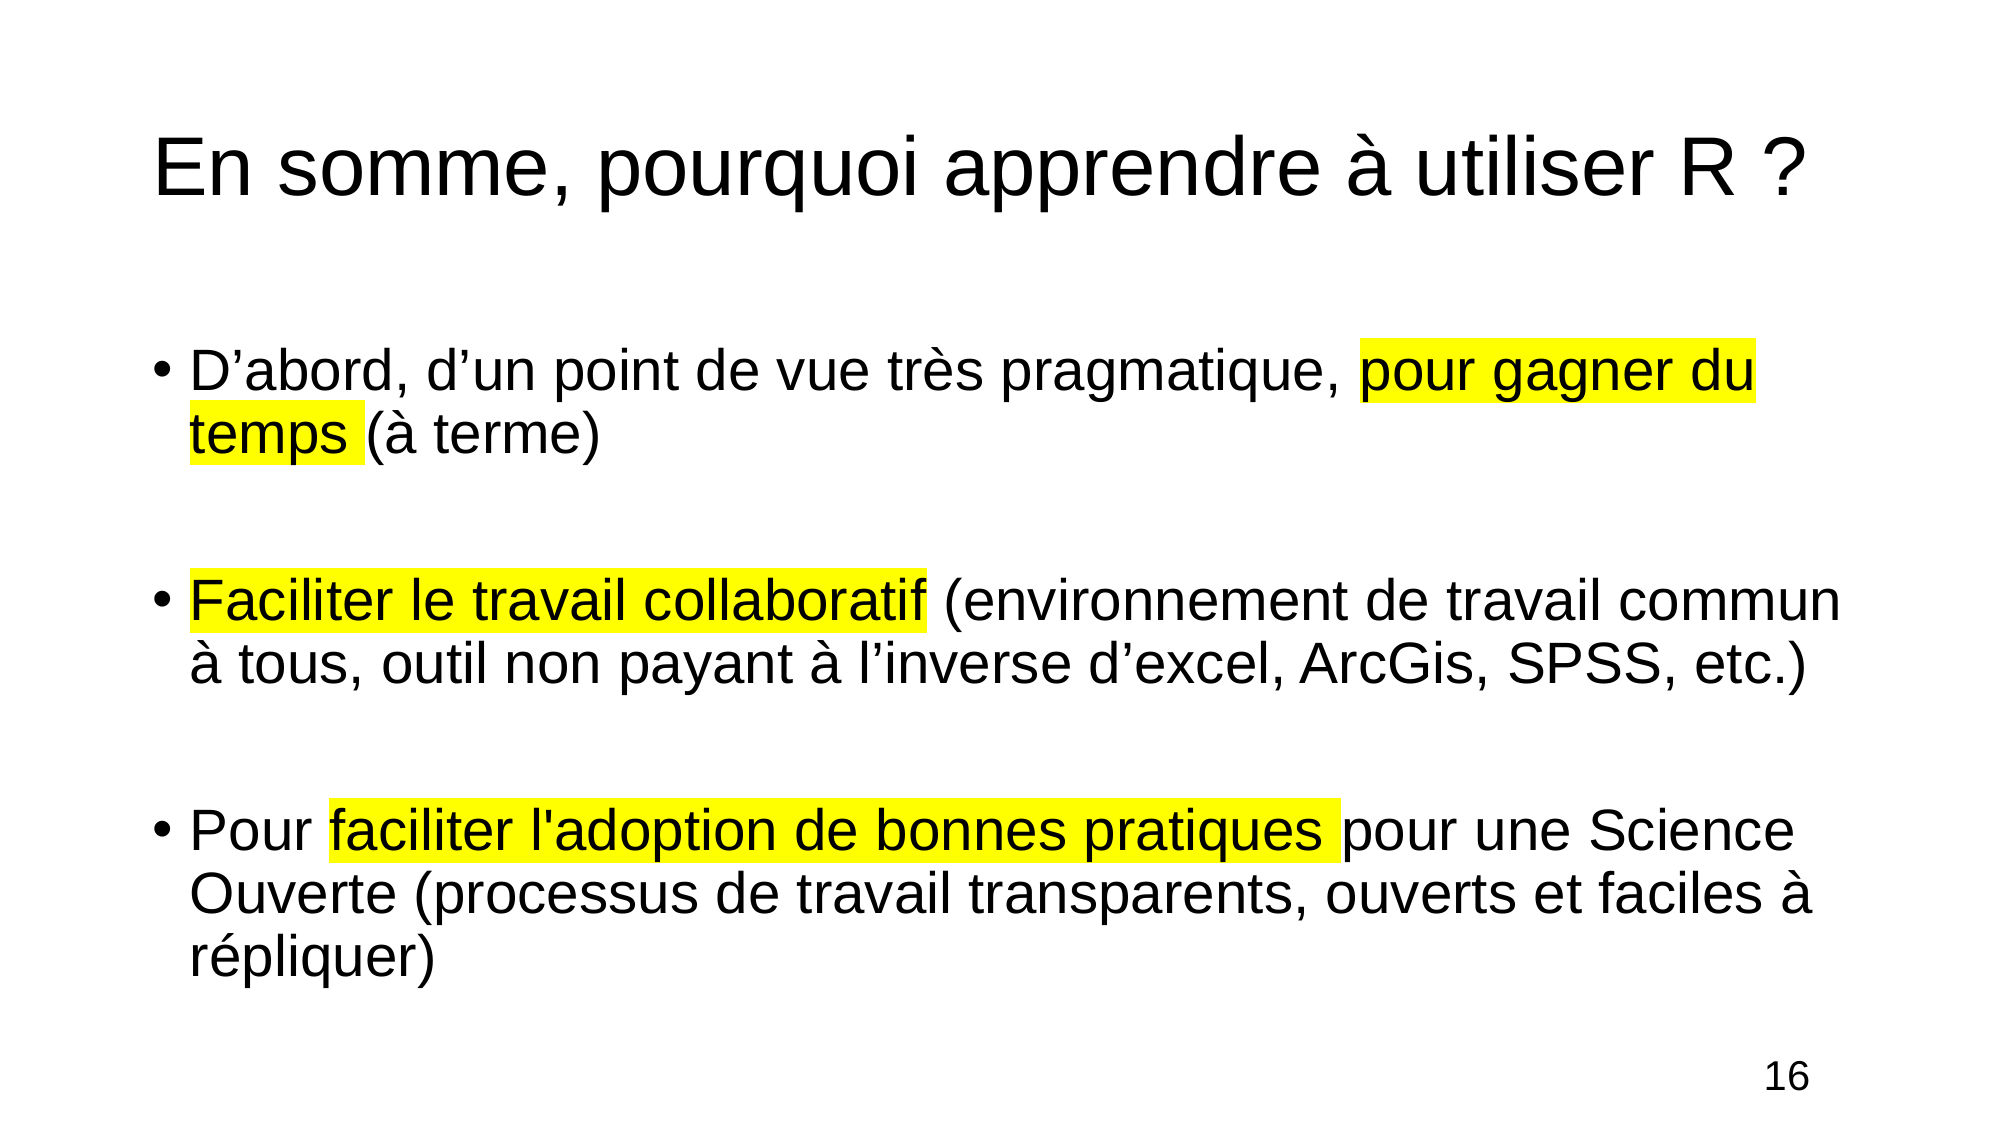

# En somme, pourquoi apprendre à utiliser R ?
D’abord, d’un point de vue très pragmatique, pour gagner du temps (à terme)

Faciliter le travail collaboratif (environnement de travail commun à tous, outil non payant à l’inverse d’excel, ArcGis, SPSS, etc.)

Pour faciliter l'adoption de bonnes pratiques pour une Science Ouverte (processus de travail transparents, ouverts et faciles à répliquer)